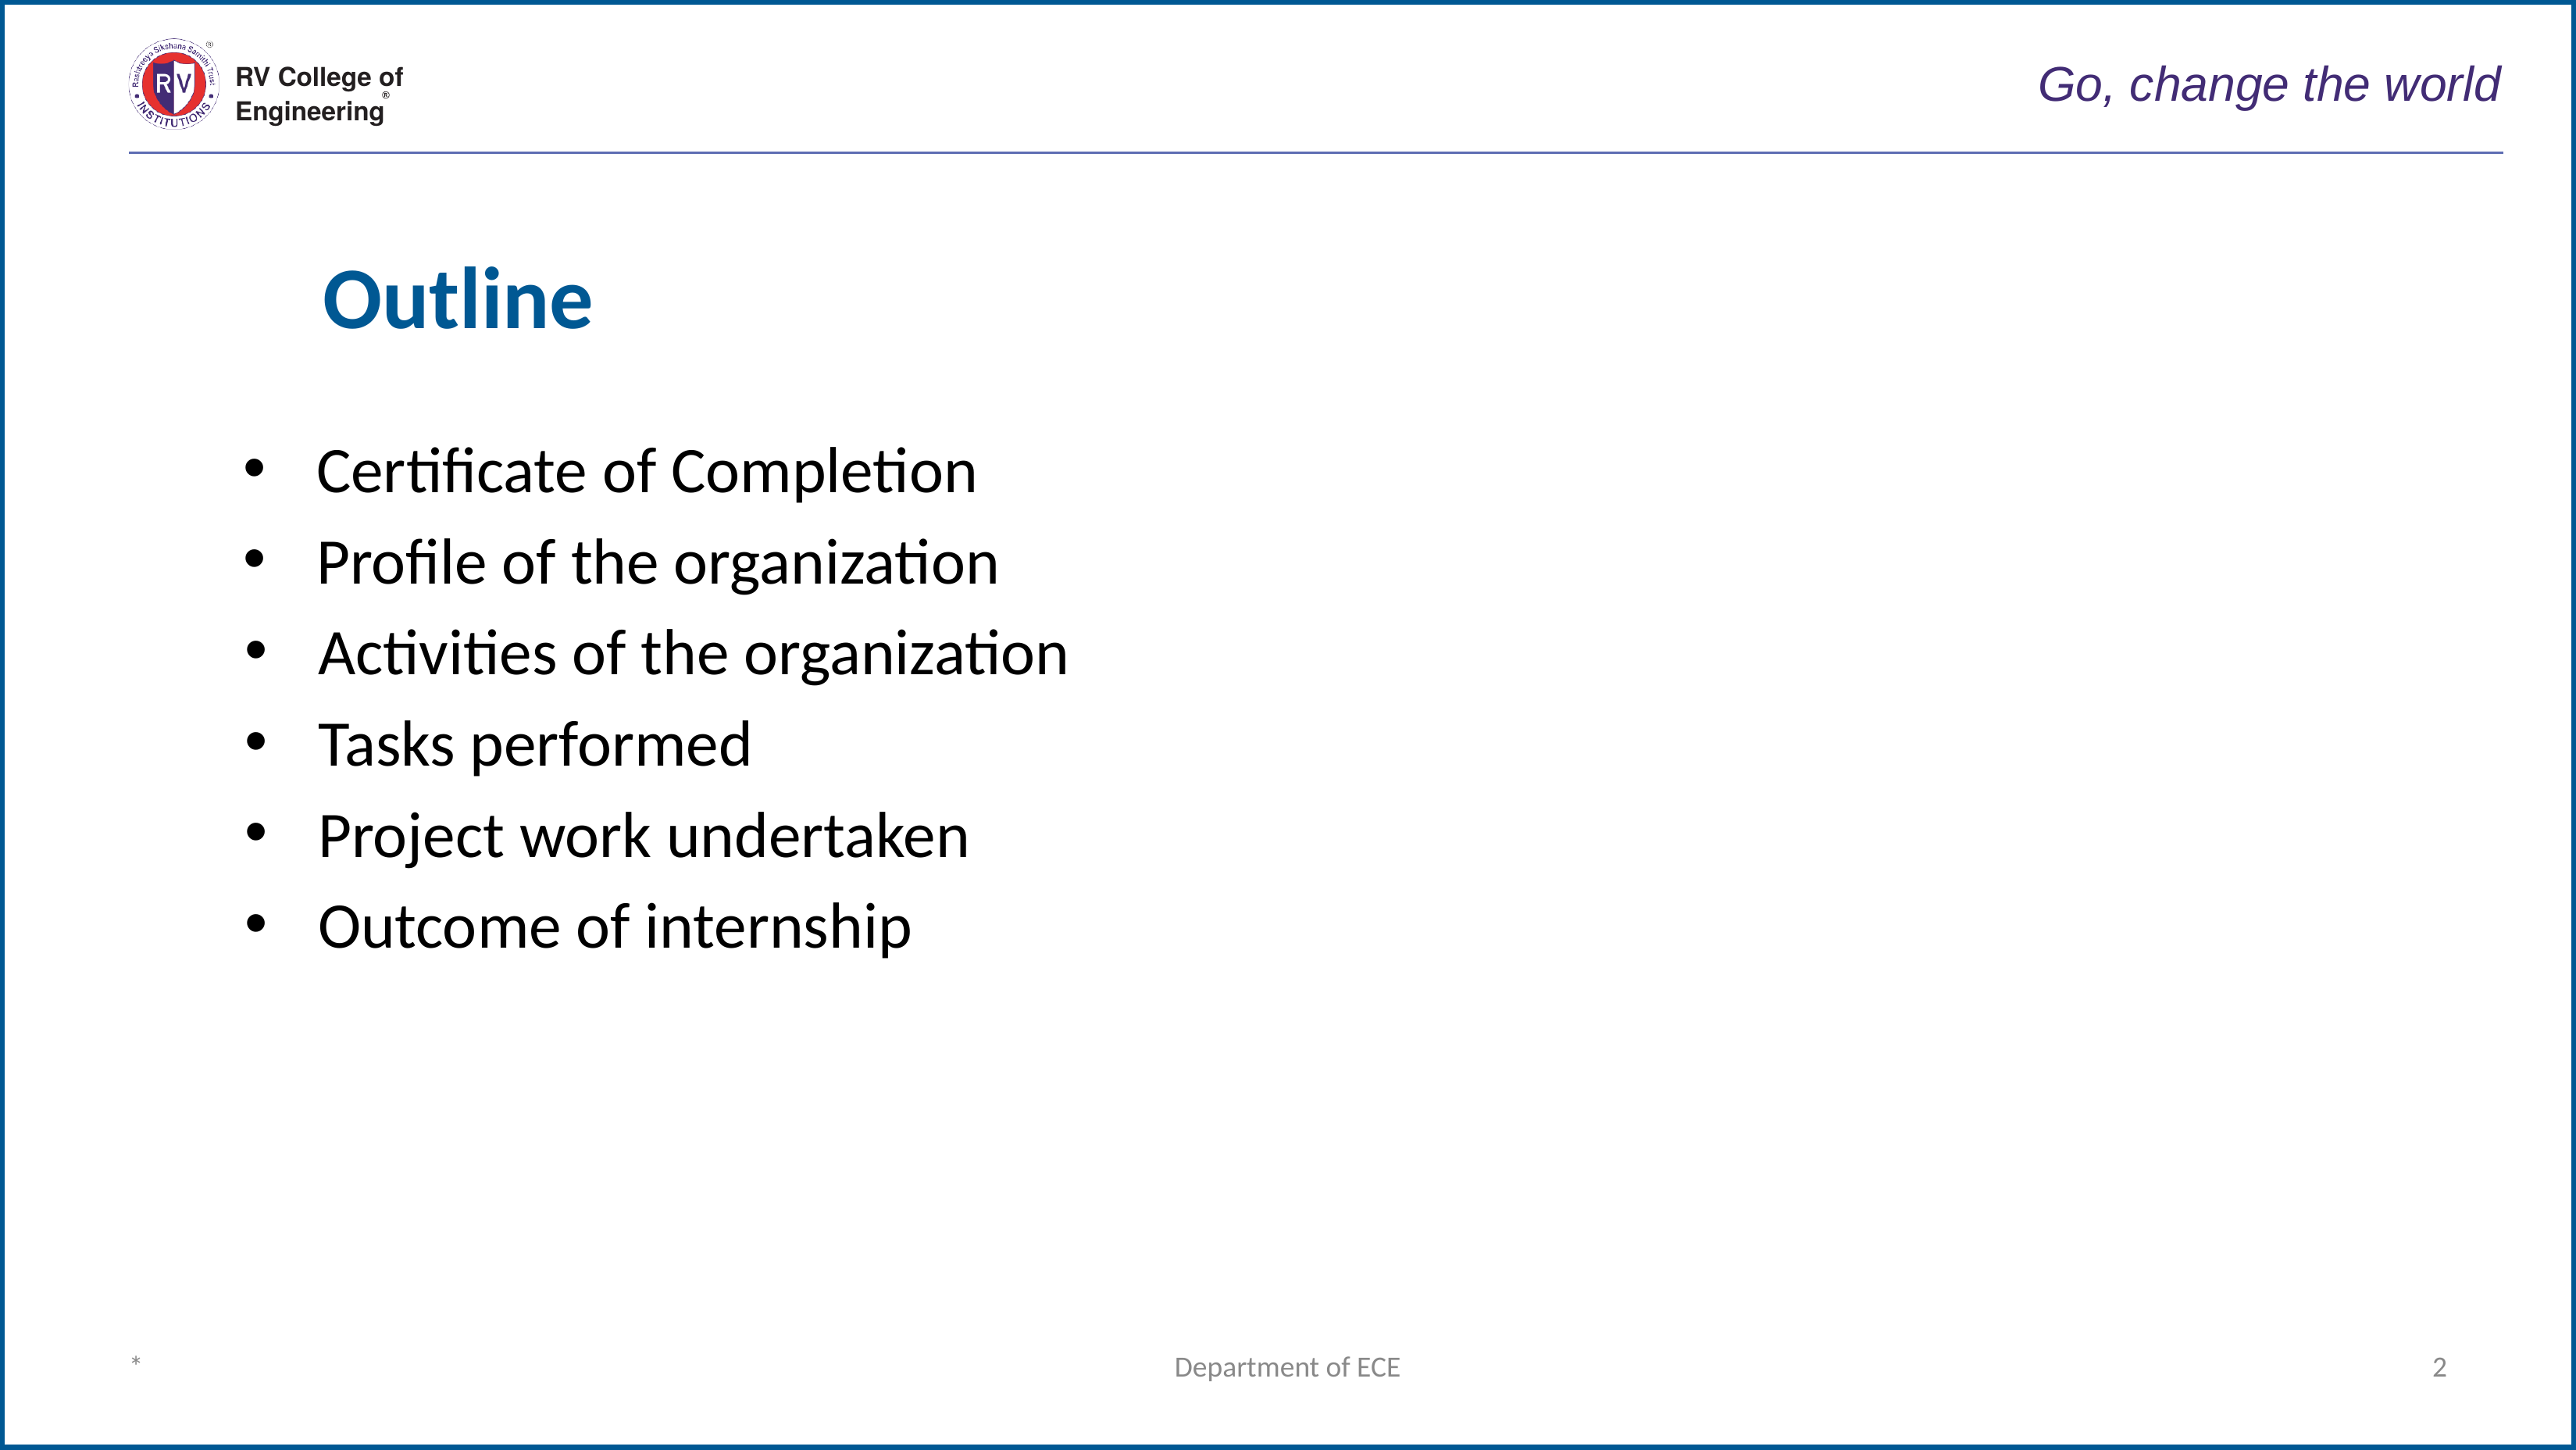

# Go, change the world
RV College of
Engineering

Outline
Certificate of Completion
Profile of the organization
Activities of the organization
Tasks performed
Project work undertaken
Outcome of internship

*
Department of ECE
2